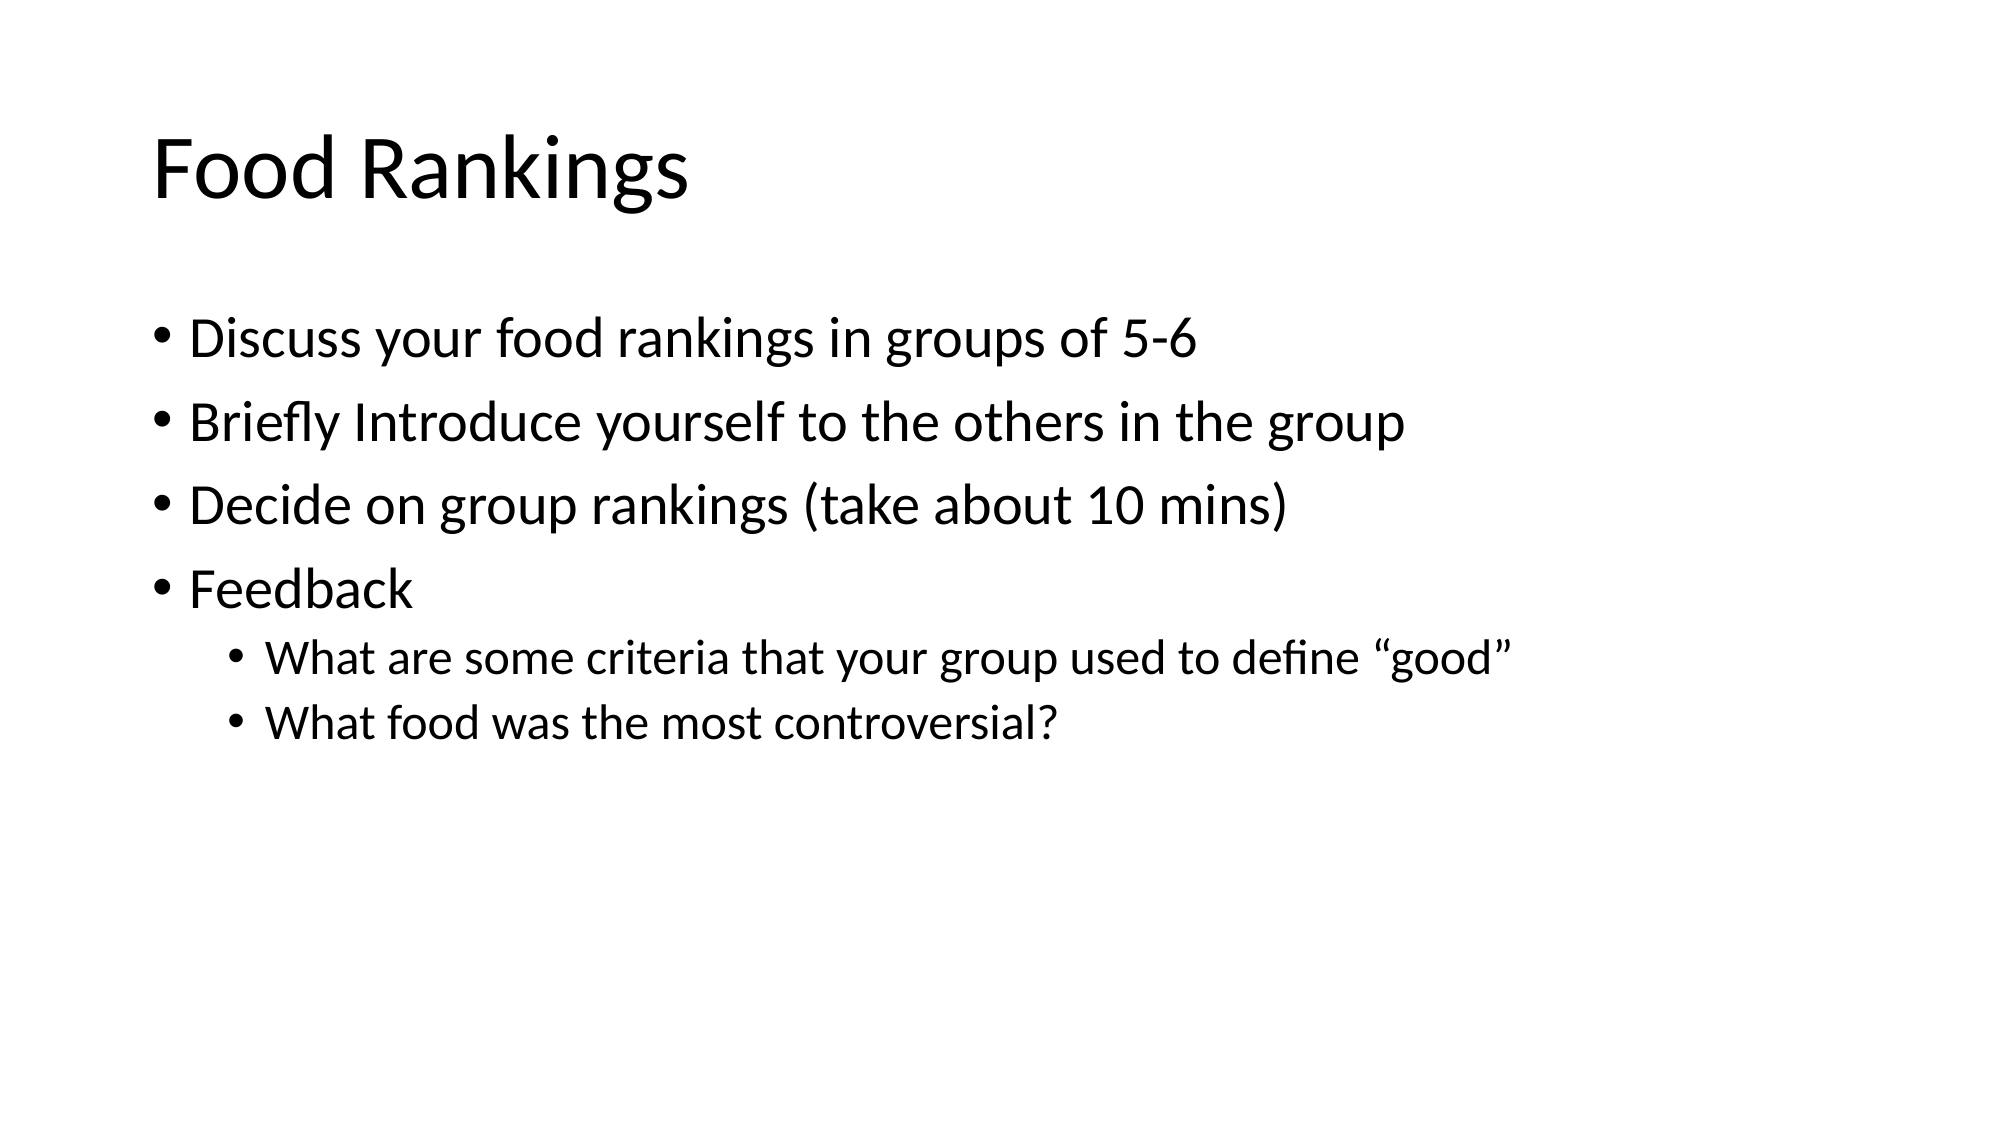

# Food Rankings
Discuss your food rankings in groups of 5-6
Briefly Introduce yourself to the others in the group
Decide on group rankings (take about 10 mins)
Feedback
What are some criteria that your group used to define “good”
What food was the most controversial?